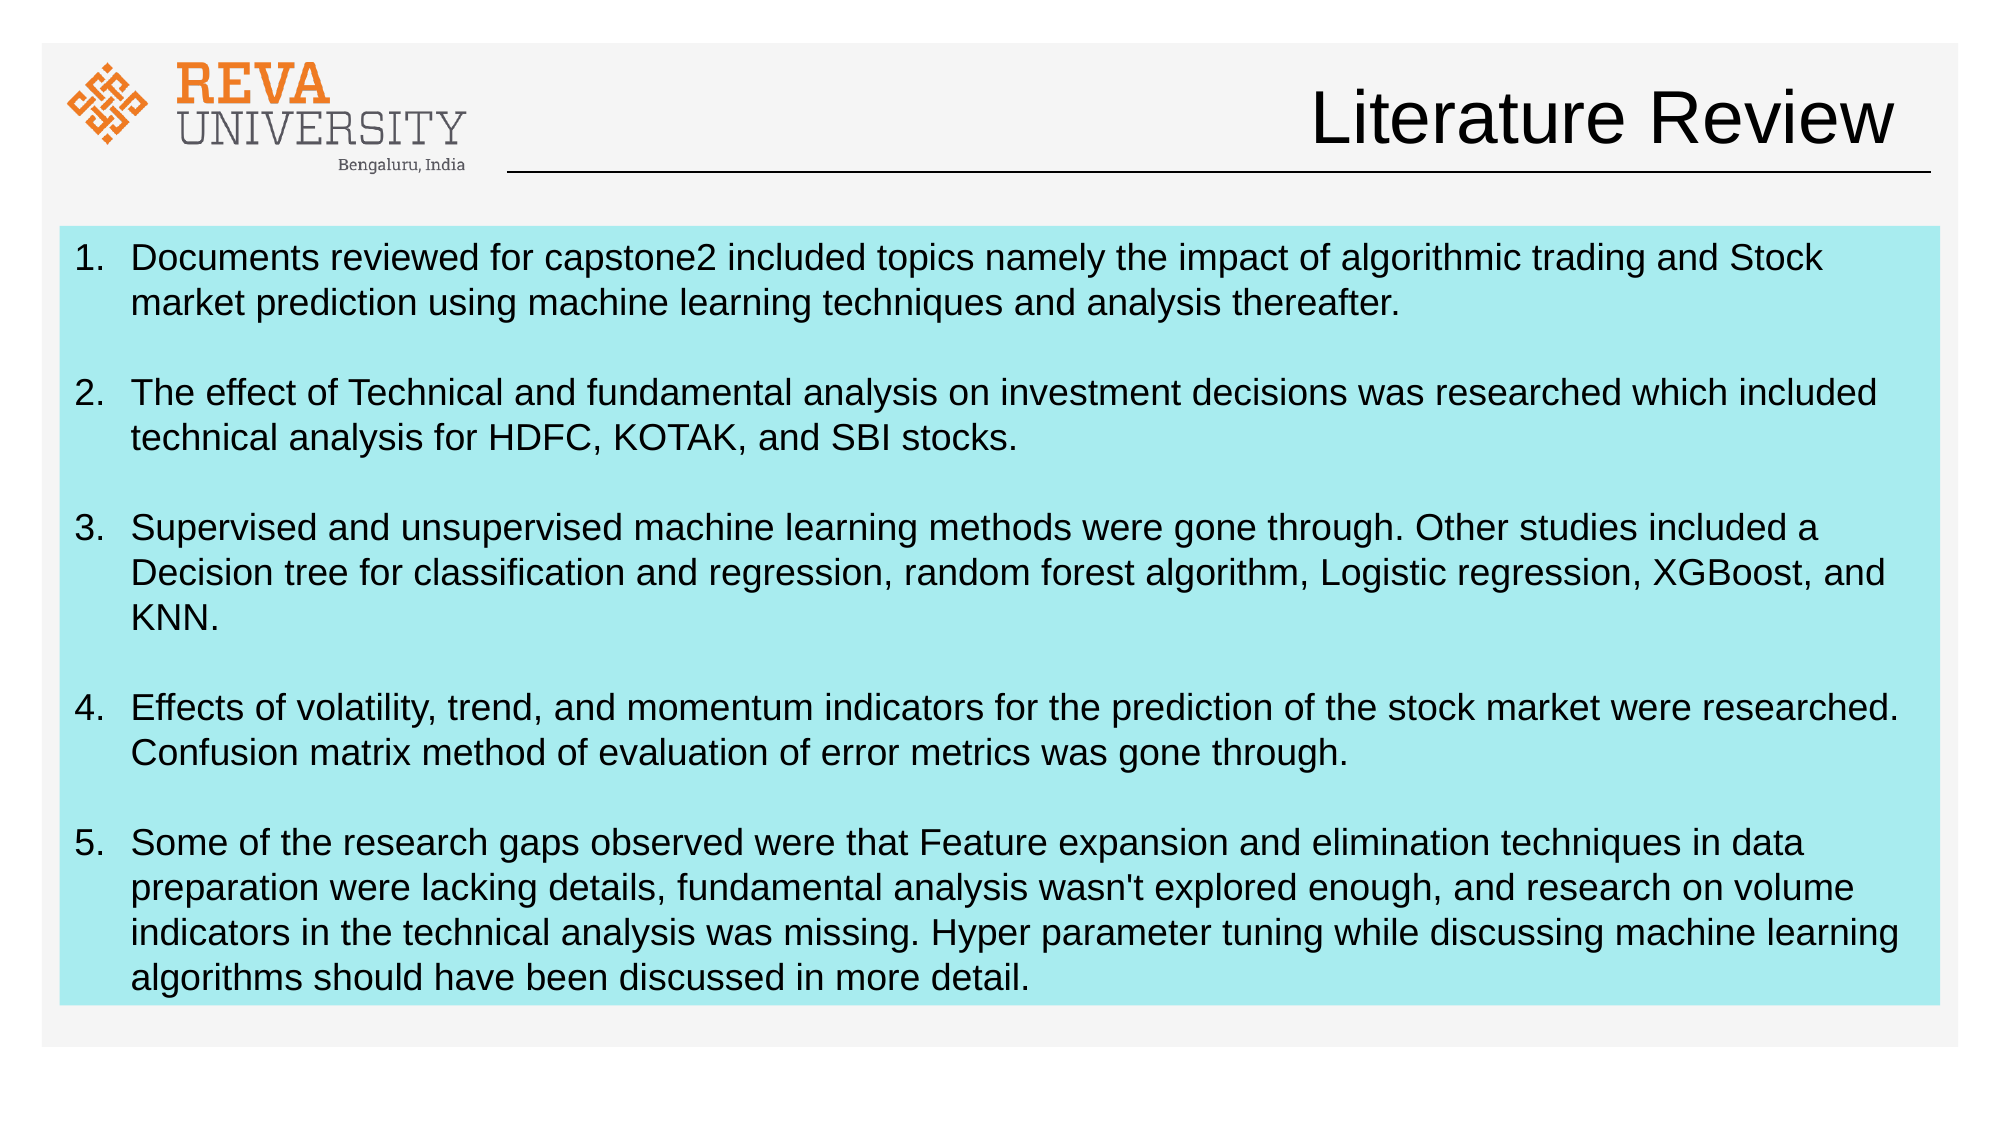

# Literature Review
Documents reviewed for capstone2 included topics namely the impact of algorithmic trading and Stock market prediction using machine learning techniques and analysis thereafter.

The effect of Technical and fundamental analysis on investment decisions was researched which included technical analysis for HDFC, KOTAK, and SBI stocks.

Supervised and unsupervised machine learning methods were gone through. Other studies included a Decision tree for classification and regression, random forest algorithm, Logistic regression, XGBoost, and KNN.

Effects of volatility, trend, and momentum indicators for the prediction of the stock market were researched. Confusion matrix method of evaluation of error metrics was gone through.

Some of the research gaps observed were that Feature expansion and elimination techniques in data preparation were lacking details, fundamental analysis wasn't explored enough, and research on volume indicators in the technical analysis was missing. Hyper parameter tuning while discussing machine learning algorithms should have been discussed in more detail.